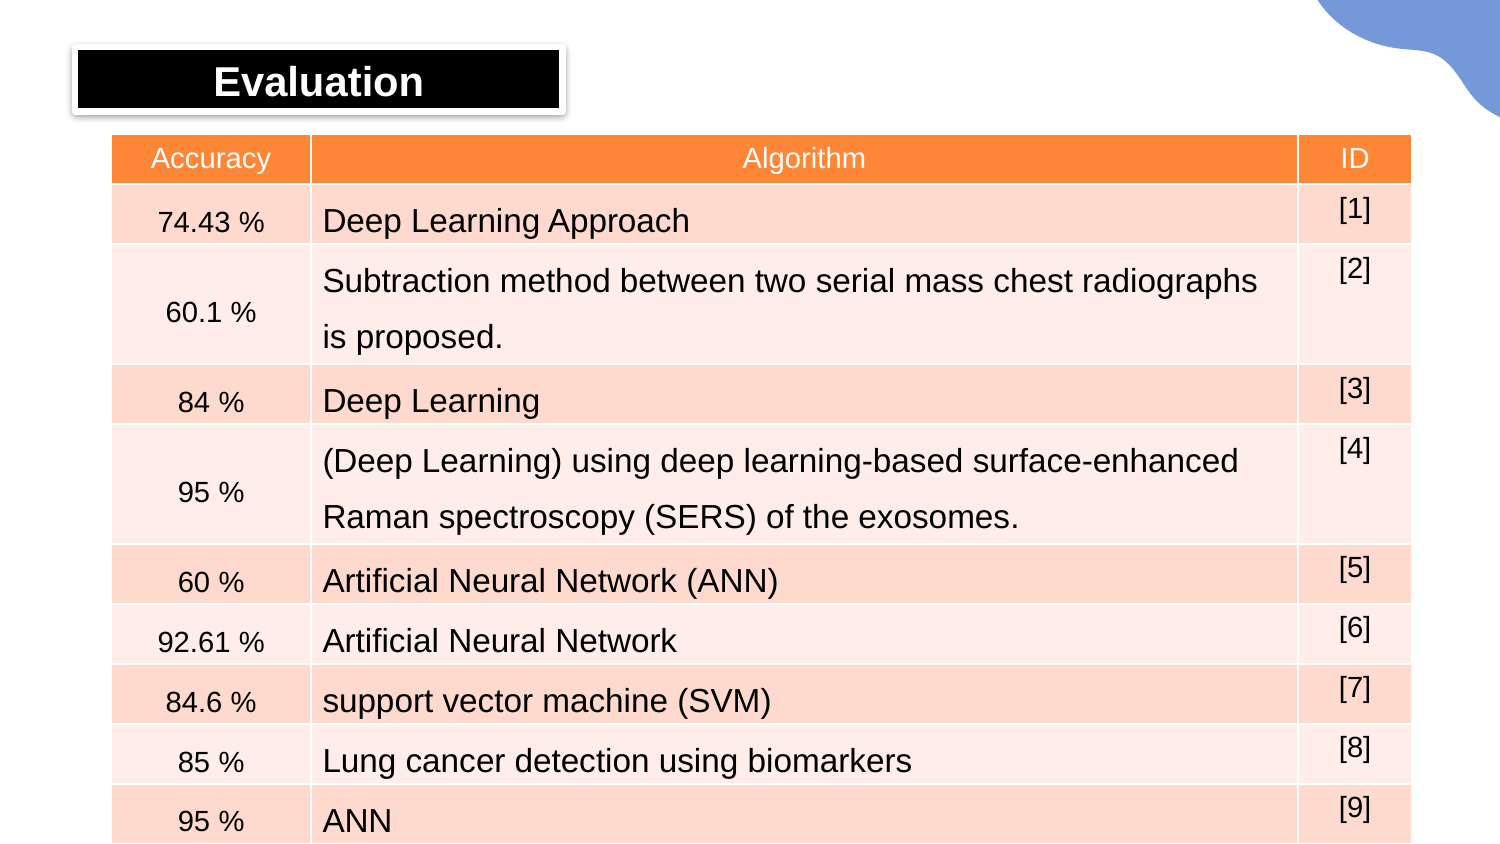

Evaluation
| Accuracy | Algorithm | ID |
| --- | --- | --- |
| 74.43 % | Deep Learning Approach | [1] |
| 60.1 % | Subtraction method between two serial mass chest radiographs is proposed. | [2] |
| 84 % | Deep Learning | [3] |
| 95 % | (Deep Learning) using deep learning-based surface-enhanced Raman spectroscopy (SERS) of the exosomes. | [4] |
| 60 % | Artificial Neural Network (ANN) | [5] |
| 92.61 % | Artificial Neural Network | [6] |
| 84.6 % | support vector machine (SVM) | [7] |
| 85 % | Lung cancer detection using biomarkers | [8] |
| 95 % | ANN | [9] |
| 98 % | LCD – CNN Model | [10] |